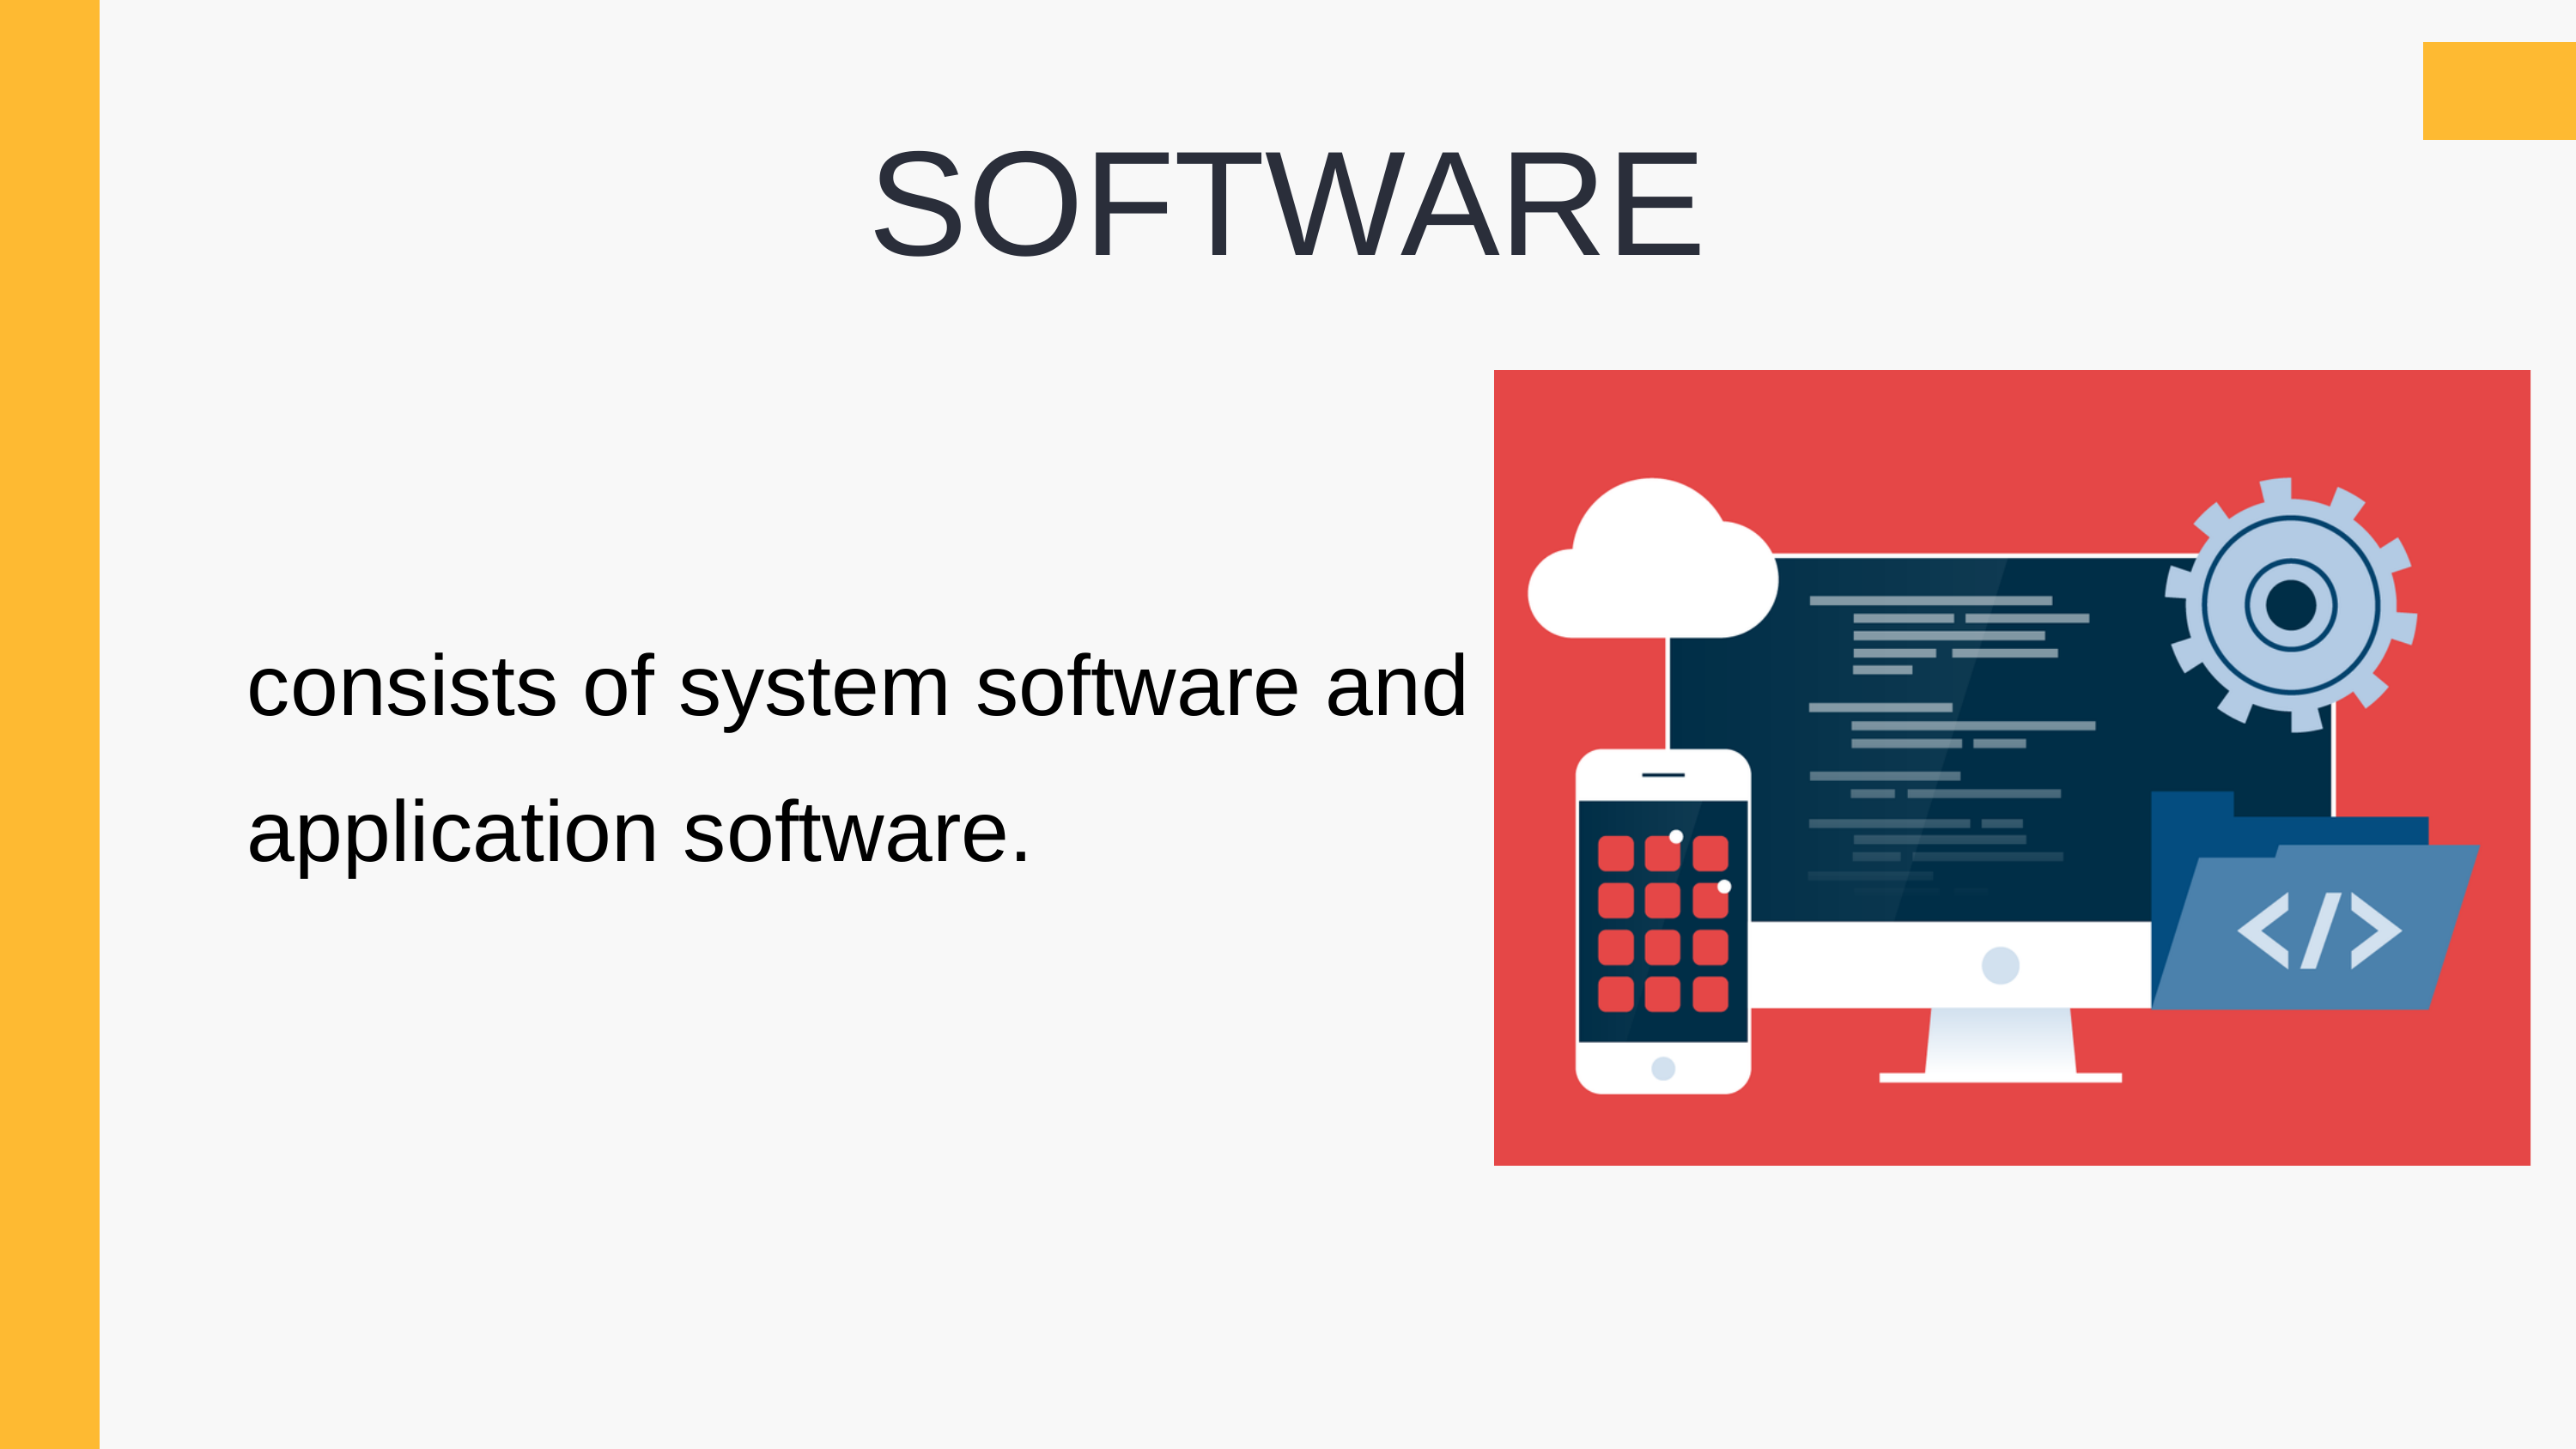

SOFTWARE

consists of system software and application software.